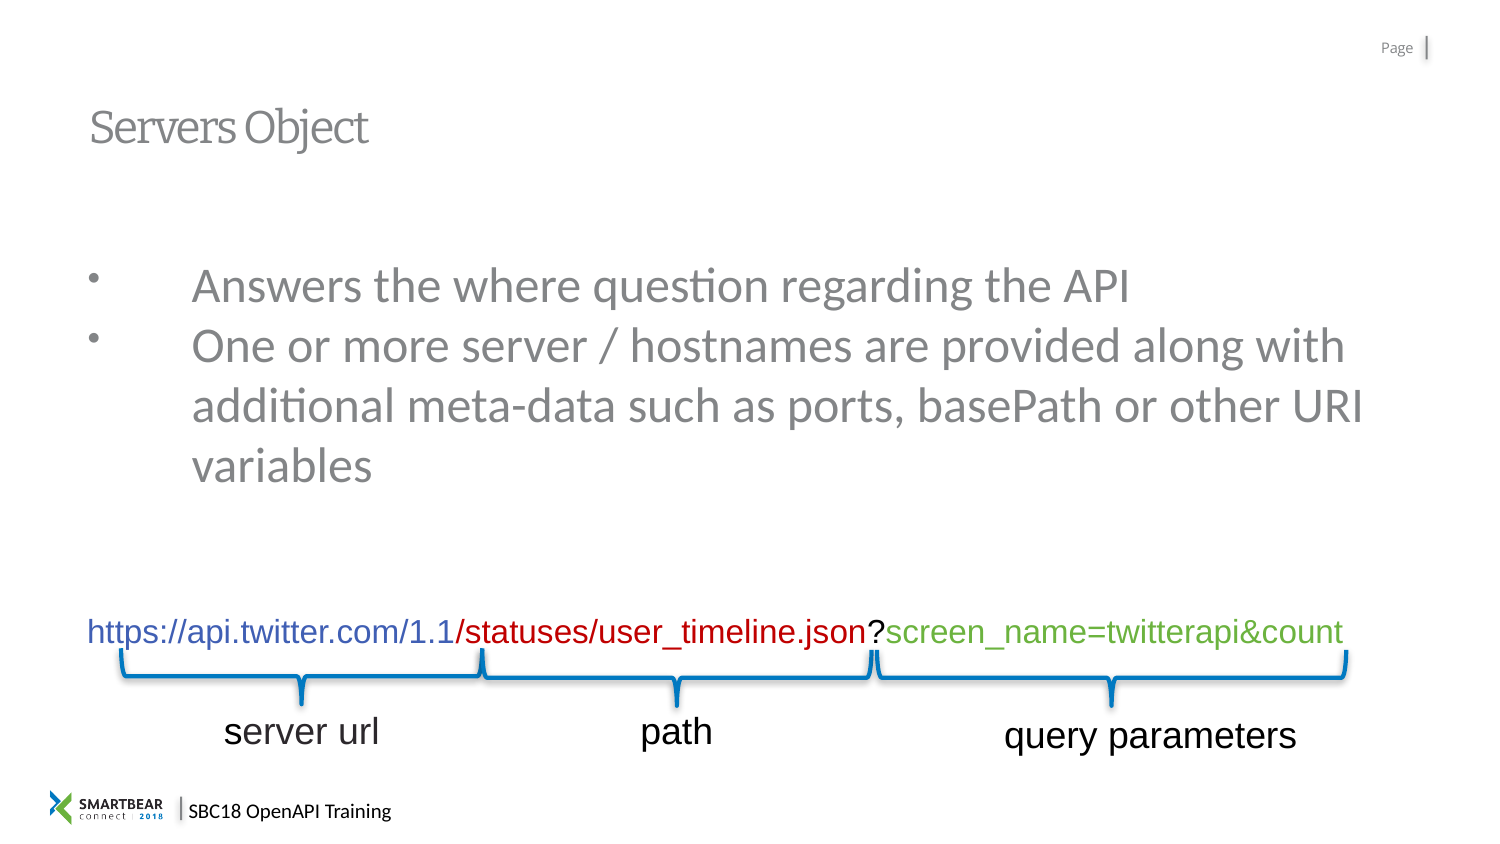

# Servers Object
Answers the where question regarding the API
One or more server / hostnames are provided along with additional meta-data such as ports, basePath or other URI variables

https://api.twitter.com/1.1/statuses/user_timeline.json?screen_name=twitterapi&count=2

server url
path
query parameters
SBC18 OpenAPI Training